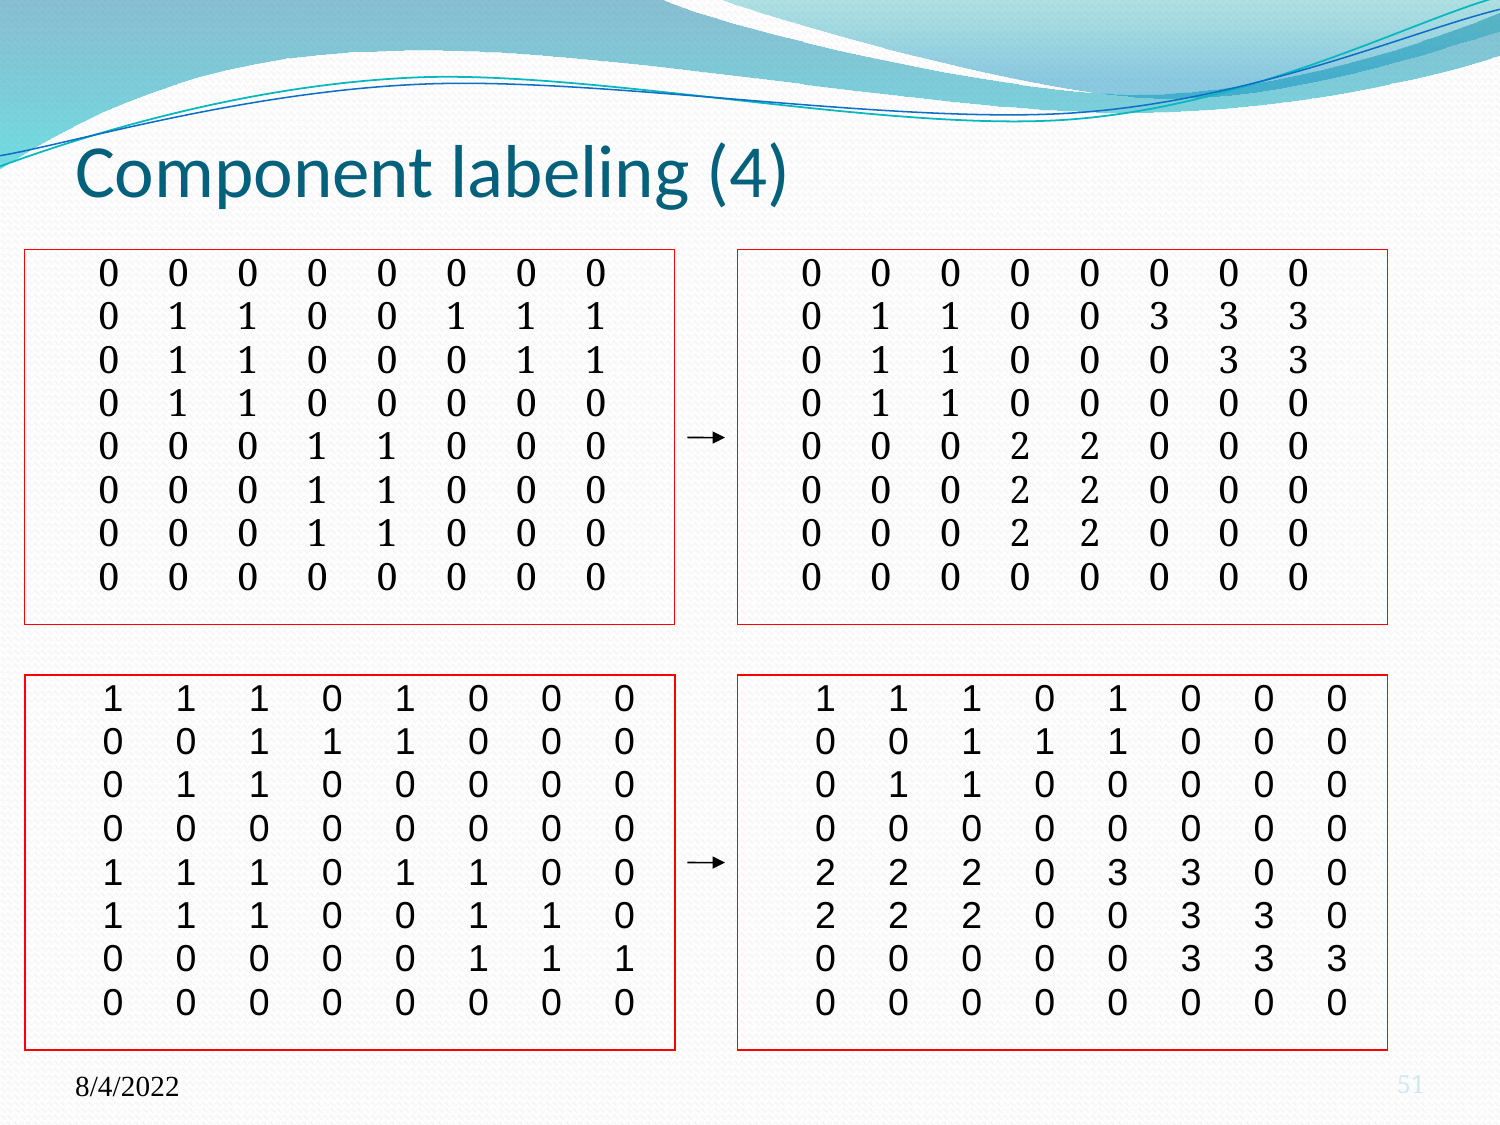

# Component labeling (4)
      0     0     0     0     0     0     0     0
      0     1     1     0     0     1     1     1
      0     1     1     0     0     0     1     1
      0     1     1     0     0     0     0     0
      0     0     0     1     1     0     0     0
      0     0     0     1     1     0     0     0
      0     0     0     1     1     0     0     0
      0     0     0     0     0     0     0     0
     0     0     0     0     0     0     0     0
     0     1     1     0     0     3     3     3
     0     1     1     0     0     0     3     3
     0     1     1     0     0     0     0     0
     0     0     0     2     2     0     0     0
     0     0     0     2     2     0     0     0
     0     0     0     2     2     0     0     0
     0     0     0     0     0     0     0     0

      1     1     1     0     1     0     0     0
      0     0     1     1     1     0     0     0
      0     1     1     0     0     0     0     0
      0     0     0     0     0     0     0     0
      1     1     1     0     1     1     0     0
      1     1     1     0     0     1     1     0
      0     0     0     0     0     1     1     1
      0     0     0     0     0     0     0     0
      1     1     1     0     1     0     0     0
      0     0     1     1     1     0     0     0
      0     1     1     0     0     0     0     0
      0     0     0     0     0     0     0     0
      2     2     2     0     3     3     0     0
      2     2     2     0     0     3     3     0
      0     0     0     0     0     3     3     3
      0     0     0     0     0     0     0     0

8/4/2022
51